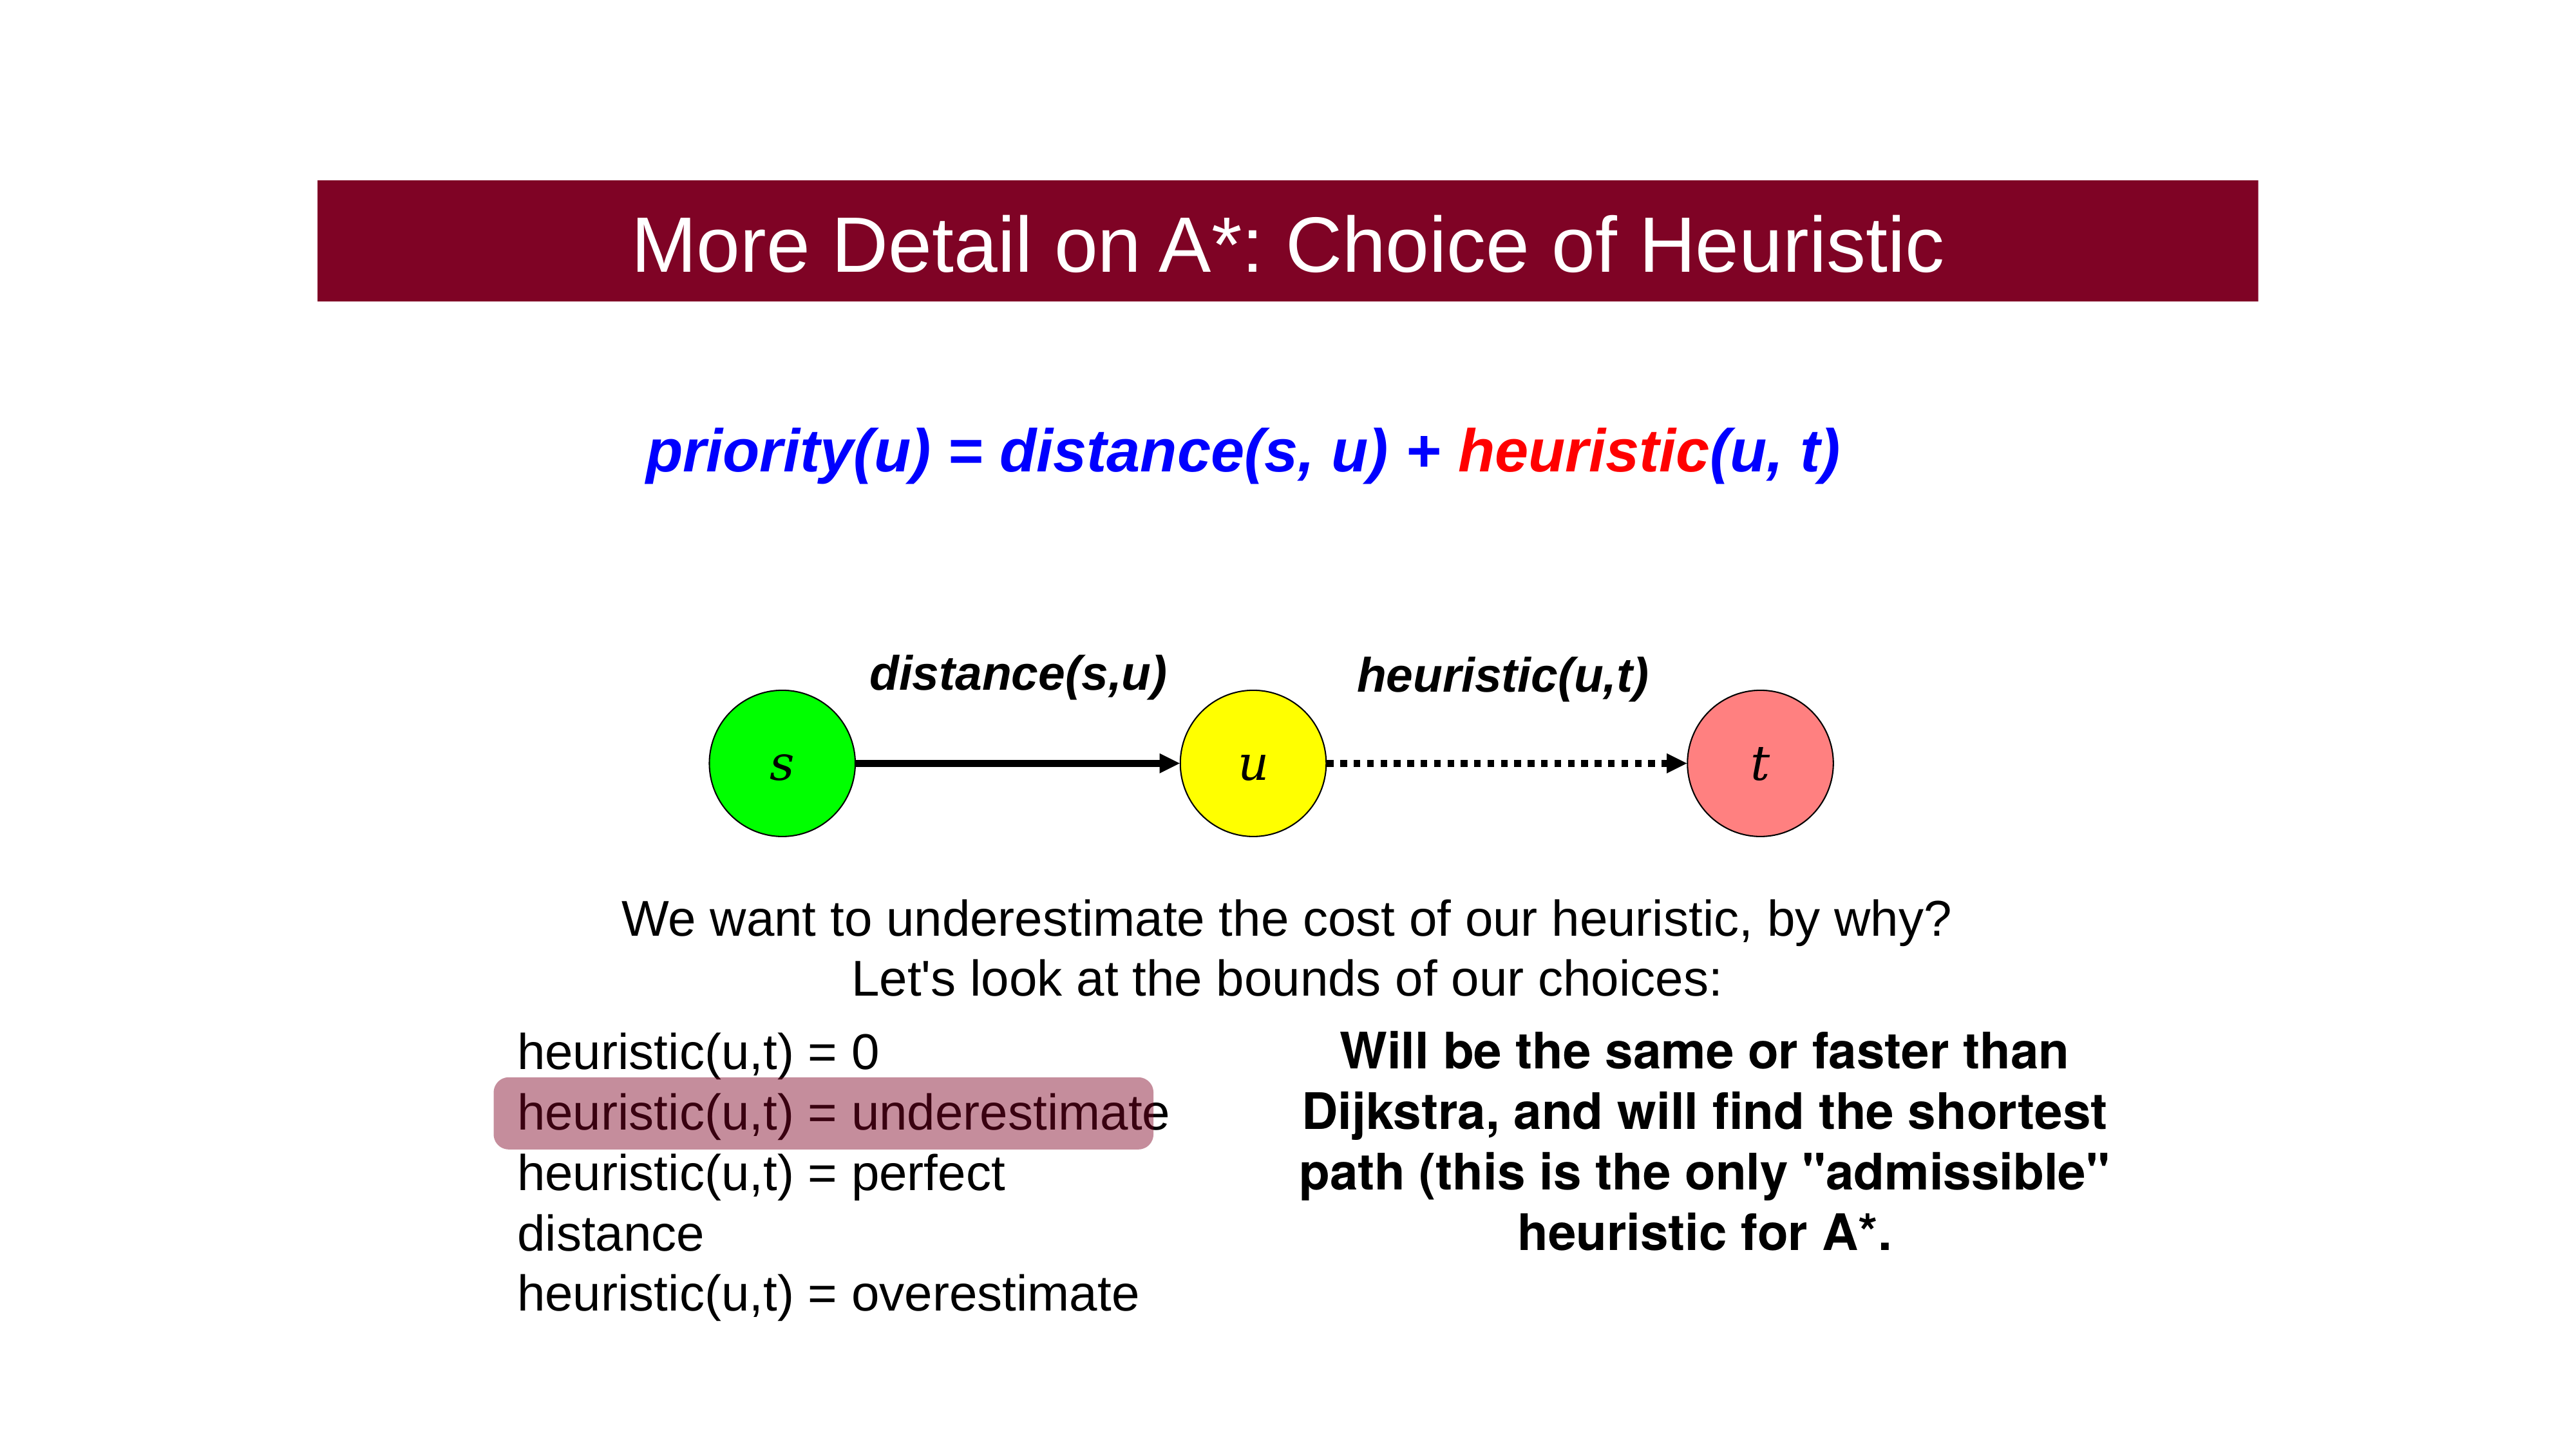

More Detail on A*: Choice of Heuristic
priority(u) = distance(s, u) + heuristic(u, t)
distance(s,u)
heuristic(u,t)

s

u

t

We want to underestimate the cost of our heuristic, by why?
Let's look at the bounds of our choices:
Will be the same or faster than Dijkstra, and will find the shortest path (this is the only "admissible" heuristic for A*.
heuristic(u,t) = 0
heuristic(u,t) = underestimate
heuristic(u,t) = perfect distance
heuristic(u,t) = overestimate